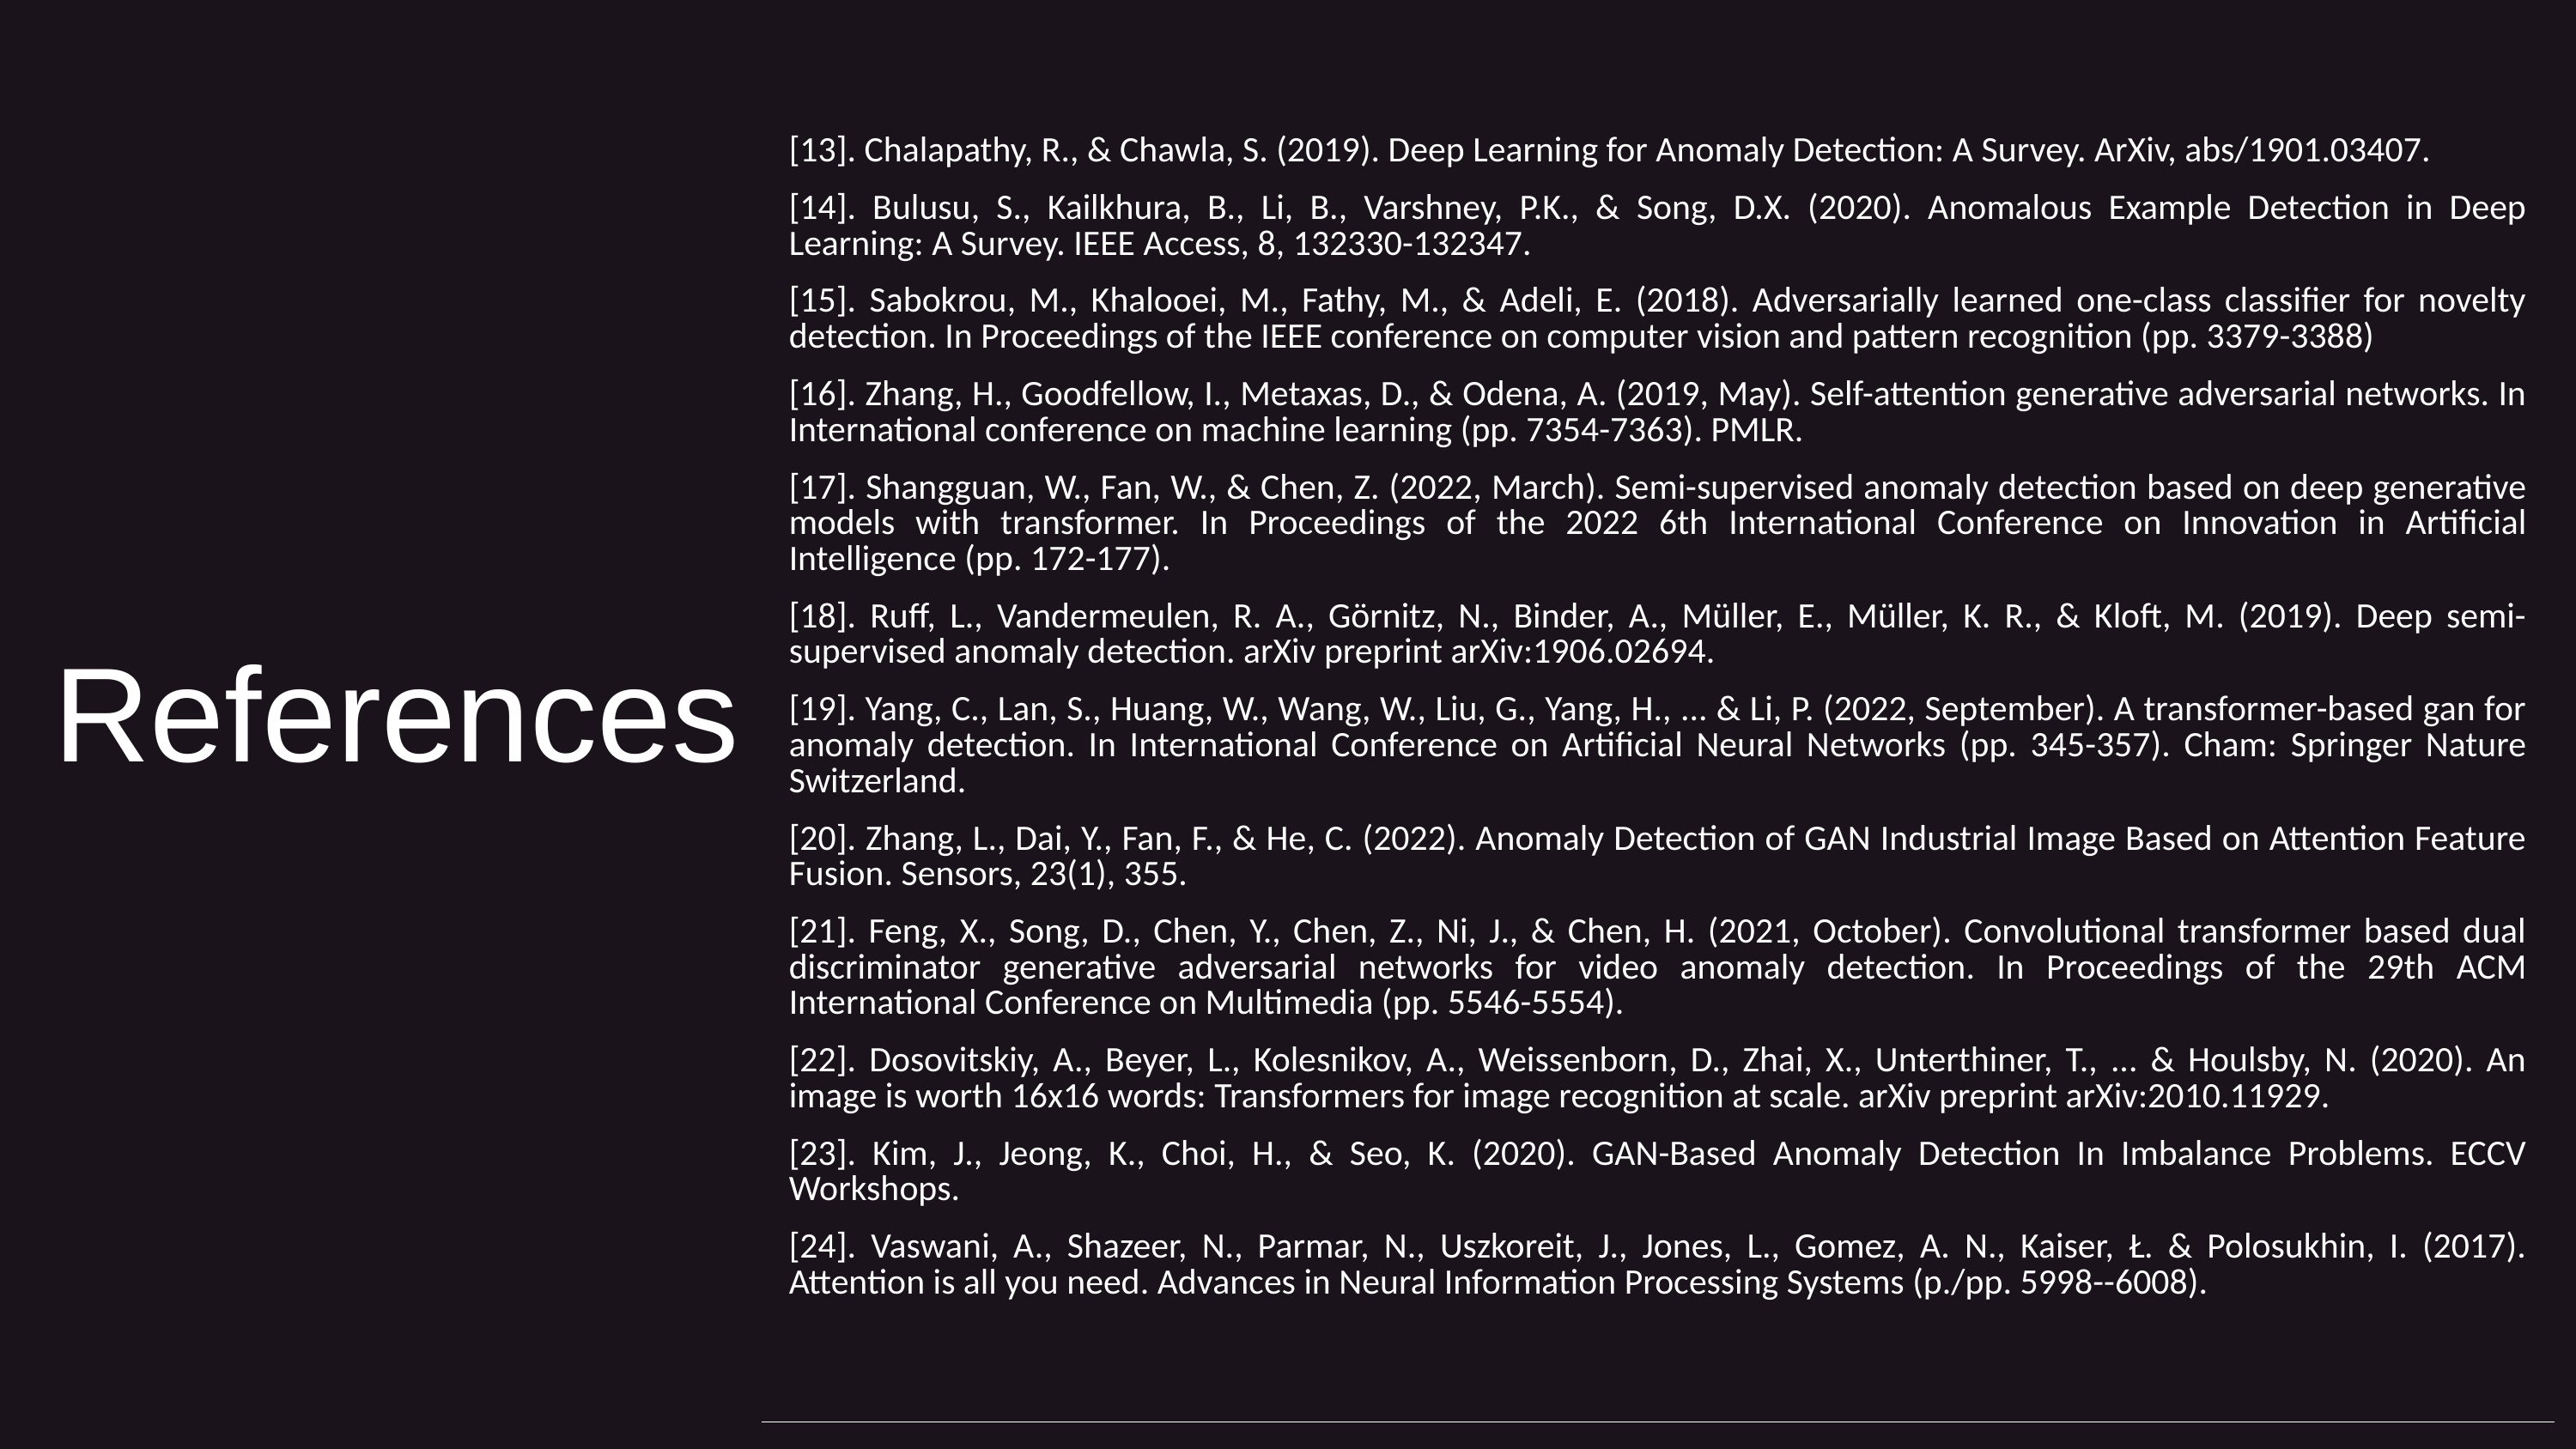

| [13]. Chalapathy, R., & Chawla, S. (2019). Deep Learning for Anomaly Detection: A Survey. ArXiv, abs/1901.03407. [14]. Bulusu, S., Kailkhura, B., Li, B., Varshney, P.K., & Song, D.X. (2020). Anomalous Example Detection in Deep Learning: A Survey. IEEE Access, 8, 132330-132347. [15]. Sabokrou, M., Khalooei, M., Fathy, M., & Adeli, E. (2018). Adversarially learned one-class classifier for novelty detection. In Proceedings of the IEEE conference on computer vision and pattern recognition (pp. 3379-3388) [16]. Zhang, H., Goodfellow, I., Metaxas, D., & Odena, A. (2019, May). Self-attention generative adversarial networks. In International conference on machine learning (pp. 7354-7363). PMLR. [17]. Shangguan, W., Fan, W., & Chen, Z. (2022, March). Semi-supervised anomaly detection based on deep generative models with transformer. In Proceedings of the 2022 6th International Conference on Innovation in Artificial Intelligence (pp. 172-177). [18]. Ruff, L., Vandermeulen, R. A., Görnitz, N., Binder, A., Müller, E., Müller, K. R., & Kloft, M. (2019). Deep semi-supervised anomaly detection. arXiv preprint arXiv:1906.02694. [19]. Yang, C., Lan, S., Huang, W., Wang, W., Liu, G., Yang, H., ... & Li, P. (2022, September). A transformer-based gan for anomaly detection. In International Conference on Artificial Neural Networks (pp. 345-357). Cham: Springer Nature Switzerland. [20]. Zhang, L., Dai, Y., Fan, F., & He, C. (2022). Anomaly Detection of GAN Industrial Image Based on Attention Feature Fusion. Sensors, 23(1), 355. [21]. Feng, X., Song, D., Chen, Y., Chen, Z., Ni, J., & Chen, H. (2021, October). Convolutional transformer based dual discriminator generative adversarial networks for video anomaly detection. In Proceedings of the 29th ACM International Conference on Multimedia (pp. 5546-5554). [22]. Dosovitskiy, A., Beyer, L., Kolesnikov, A., Weissenborn, D., Zhai, X., Unterthiner, T., ... & Houlsby, N. (2020). An image is worth 16x16 words: Transformers for image recognition at scale. arXiv preprint arXiv:2010.11929. [23]. Kim, J., Jeong, K., Choi, H., & Seo, K. (2020). GAN-Based Anomaly Detection In Imbalance Problems. ECCV Workshops. [24]. Vaswani, A., Shazeer, N., Parmar, N., Uszkoreit, J., Jones, L., Gomez, A. N., Kaiser, Ł. & Polosukhin, I. (2017). Attention is all you need. Advances in Neural Information Processing Systems (p./pp. 5998--6008). |
| --- |
References